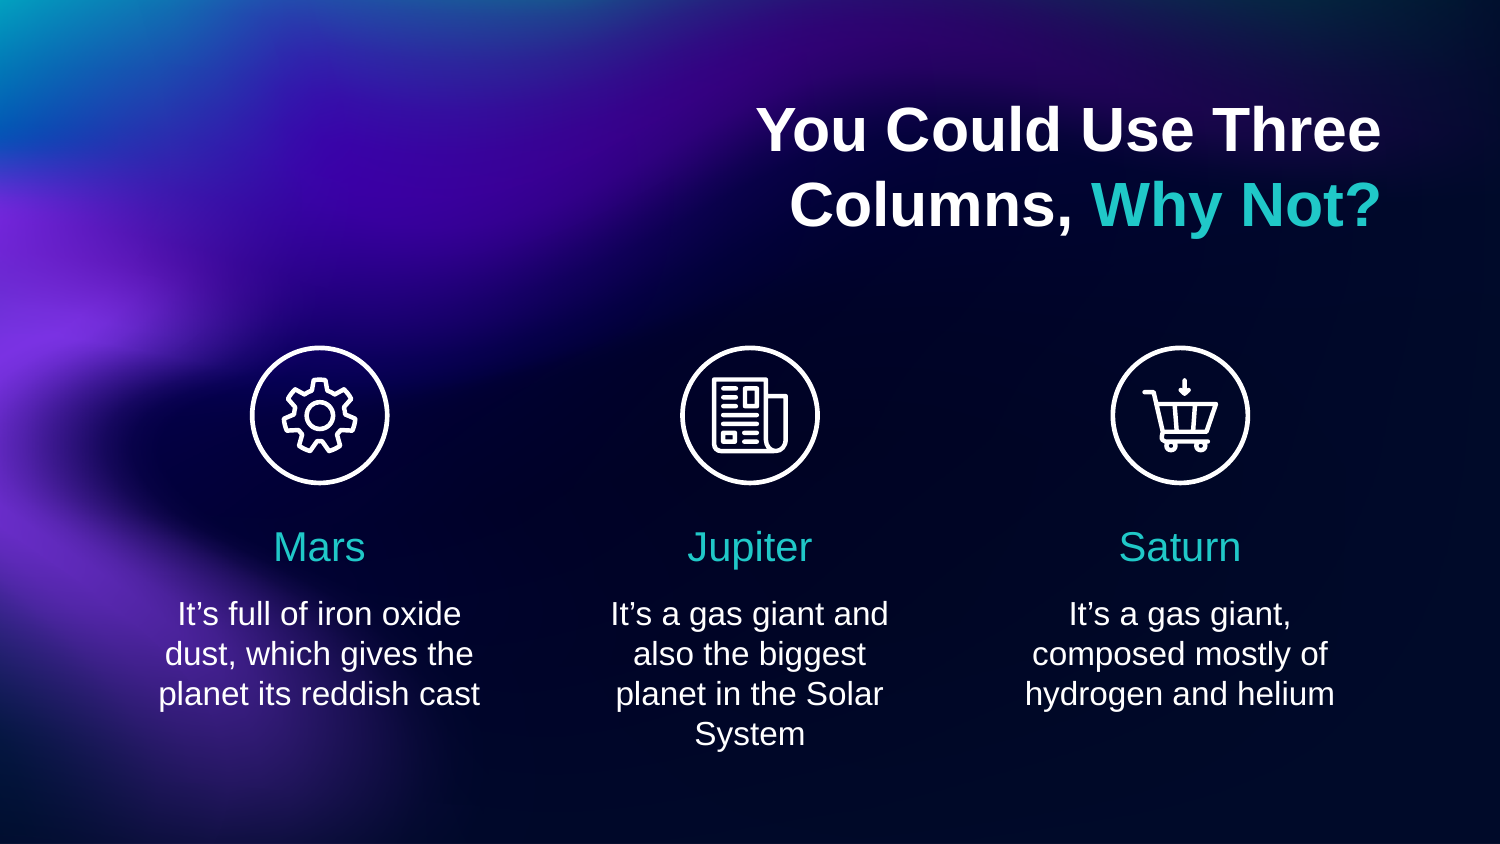

# You Could Use Three Columns, Why Not?

Mars
Jupiter
Saturn
It’s full of iron oxide dust, which gives the planet its reddish cast
It’s a gas giant and also the biggest planet in the Solar System
It’s a gas giant, composed mostly of hydrogen and helium